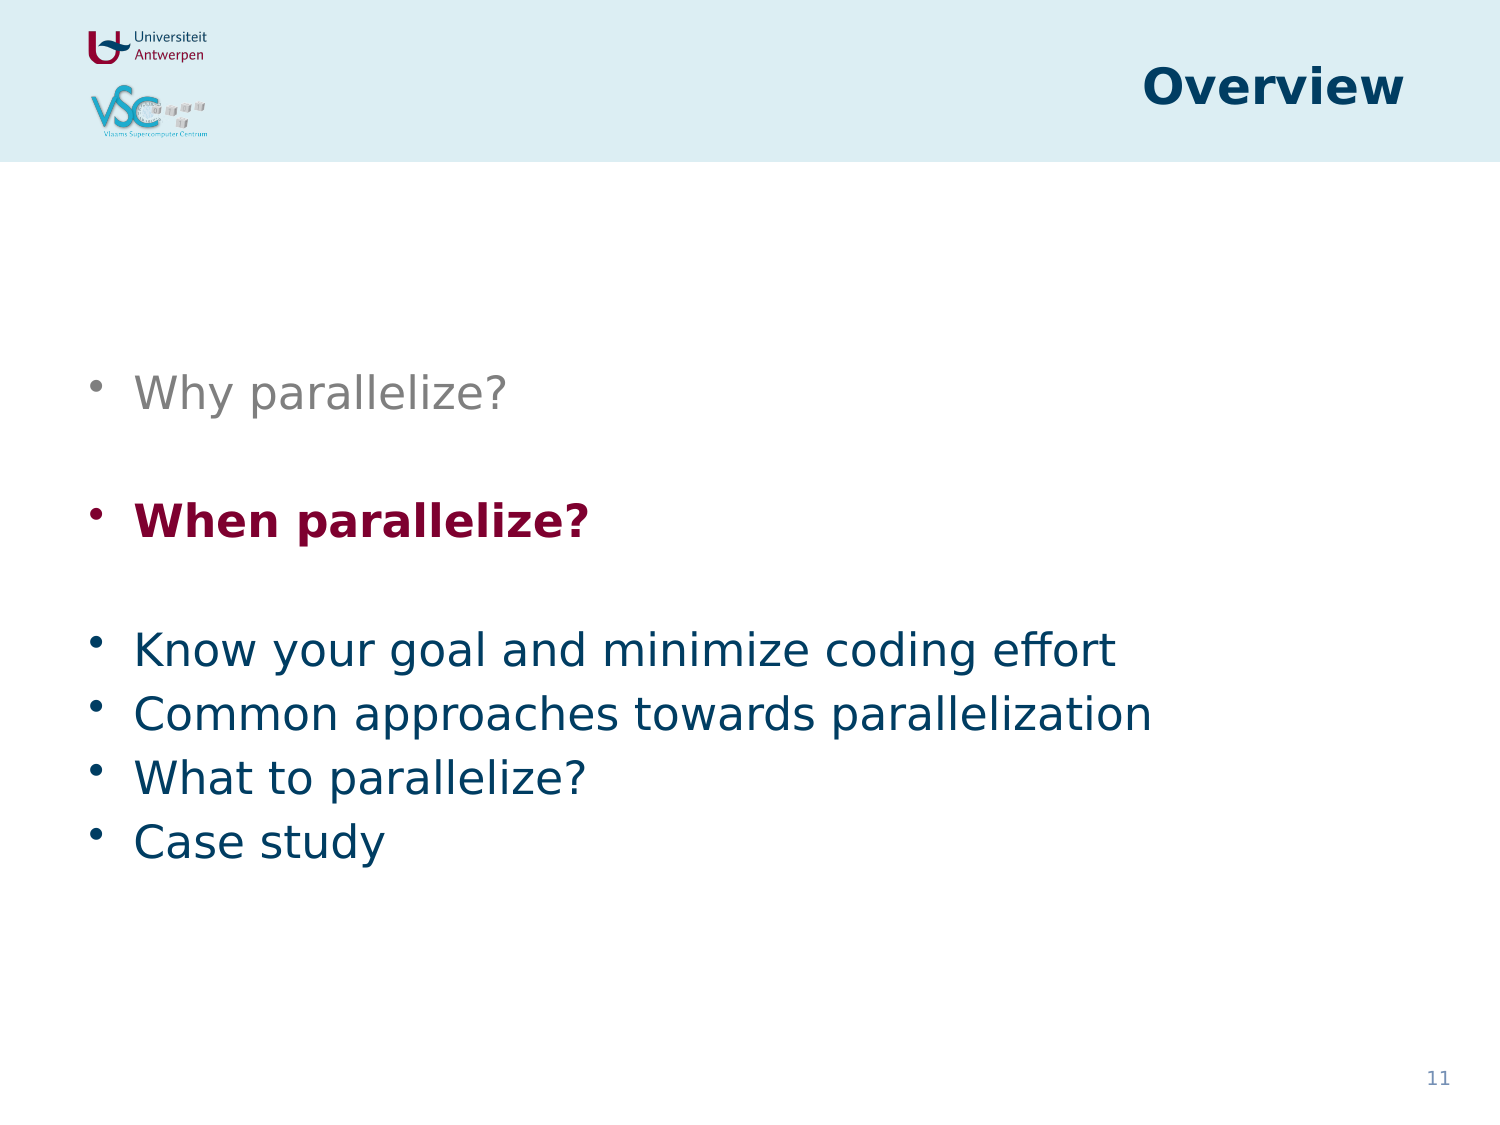

# Overview
Why parallelize?

When parallelize?

Know your goal and minimize coding effort
Common approaches towards parallelization
What to parallelize?
Case study